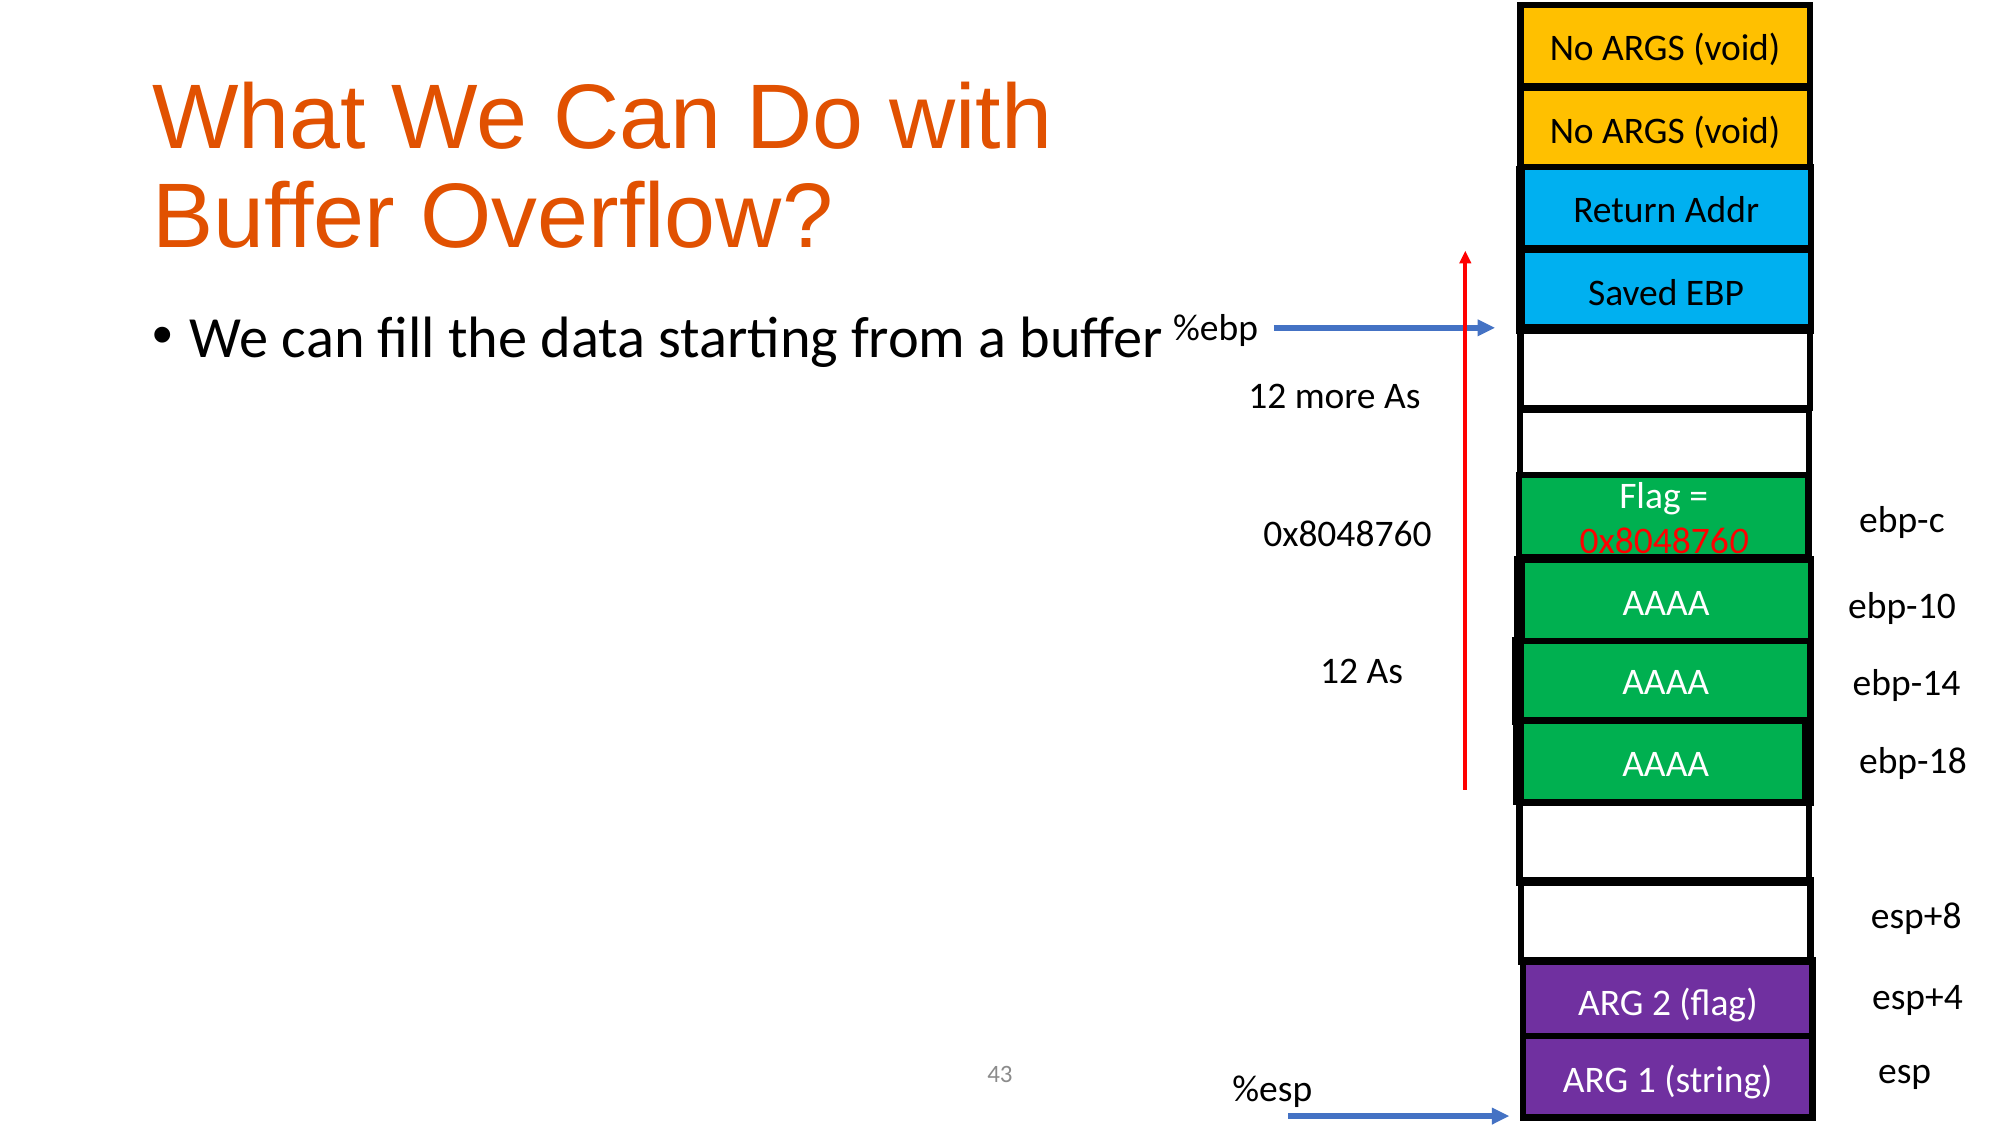

No ARGS (void)
# What We Can Do with Buffer Overflow?
No ARGS (void)
Return Addr

Saved EBP
%ebp
We can fill the data starting from a buffer

12 more As

Flag = 0x8048760
ebp-c
0x8048760

AAAA
ebp-10

12 As
AAAA

ebp-14

AAAA
ebp-18

esp+8
ARG 2 (flag)
esp+4
ARG 1 (string)
esp
43
%esp